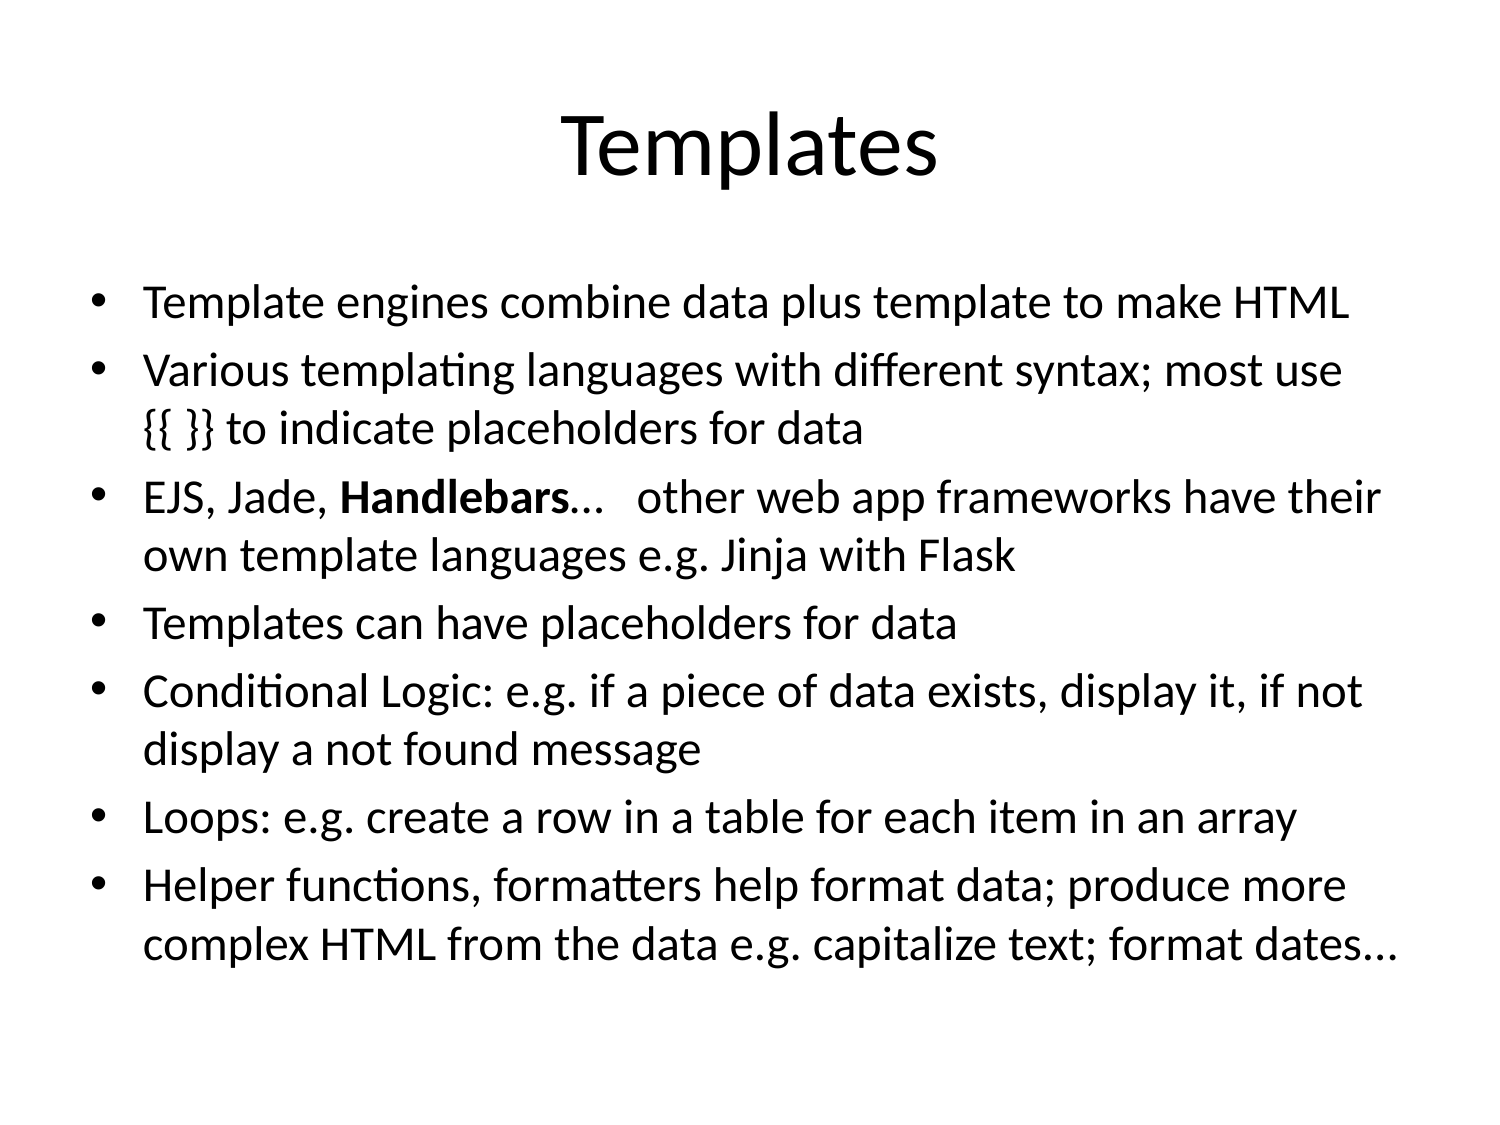

# Templates
Template engines combine data plus template to make HTML
Various templating languages with different syntax; most use {{ }} to indicate placeholders for data
EJS, Jade, Handlebars…   other web app frameworks have their own template languages e.g. Jinja with Flask
Templates can have placeholders for data
Conditional Logic: e.g. if a piece of data exists, display it, if not display a not found message
Loops: e.g. create a row in a table for each item in an array
Helper functions, formatters help format data; produce more complex HTML from the data e.g. capitalize text; format dates...